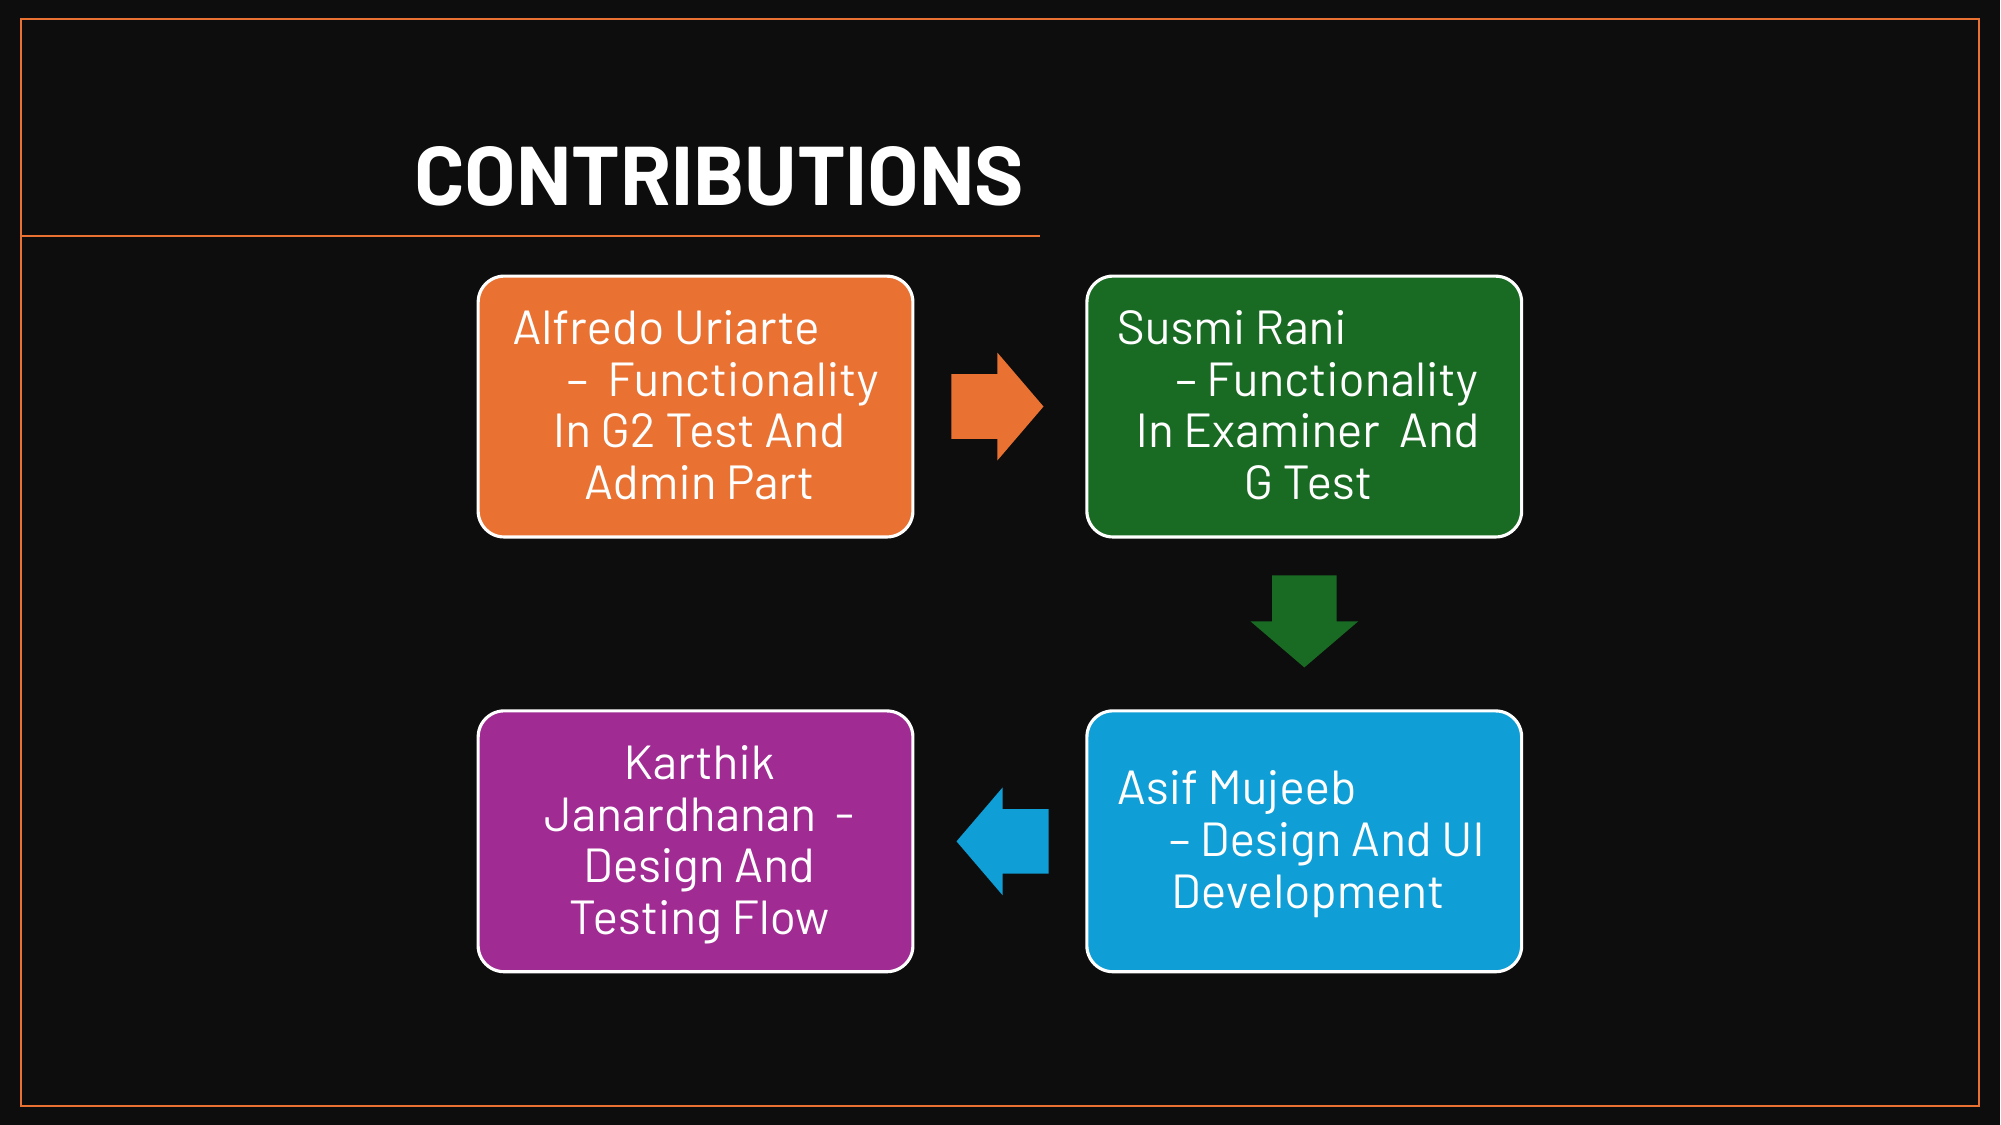

CONTRIBUTIONS
Alfredo Uriarte             –  Functionality In G2 Test And Admin Part

Susmi Rani                     – Functionality In Examiner  And G Test

Asif Mujeeb                    – Design And UI Development

Karthik Janardhanan  - Design And Testing Flow